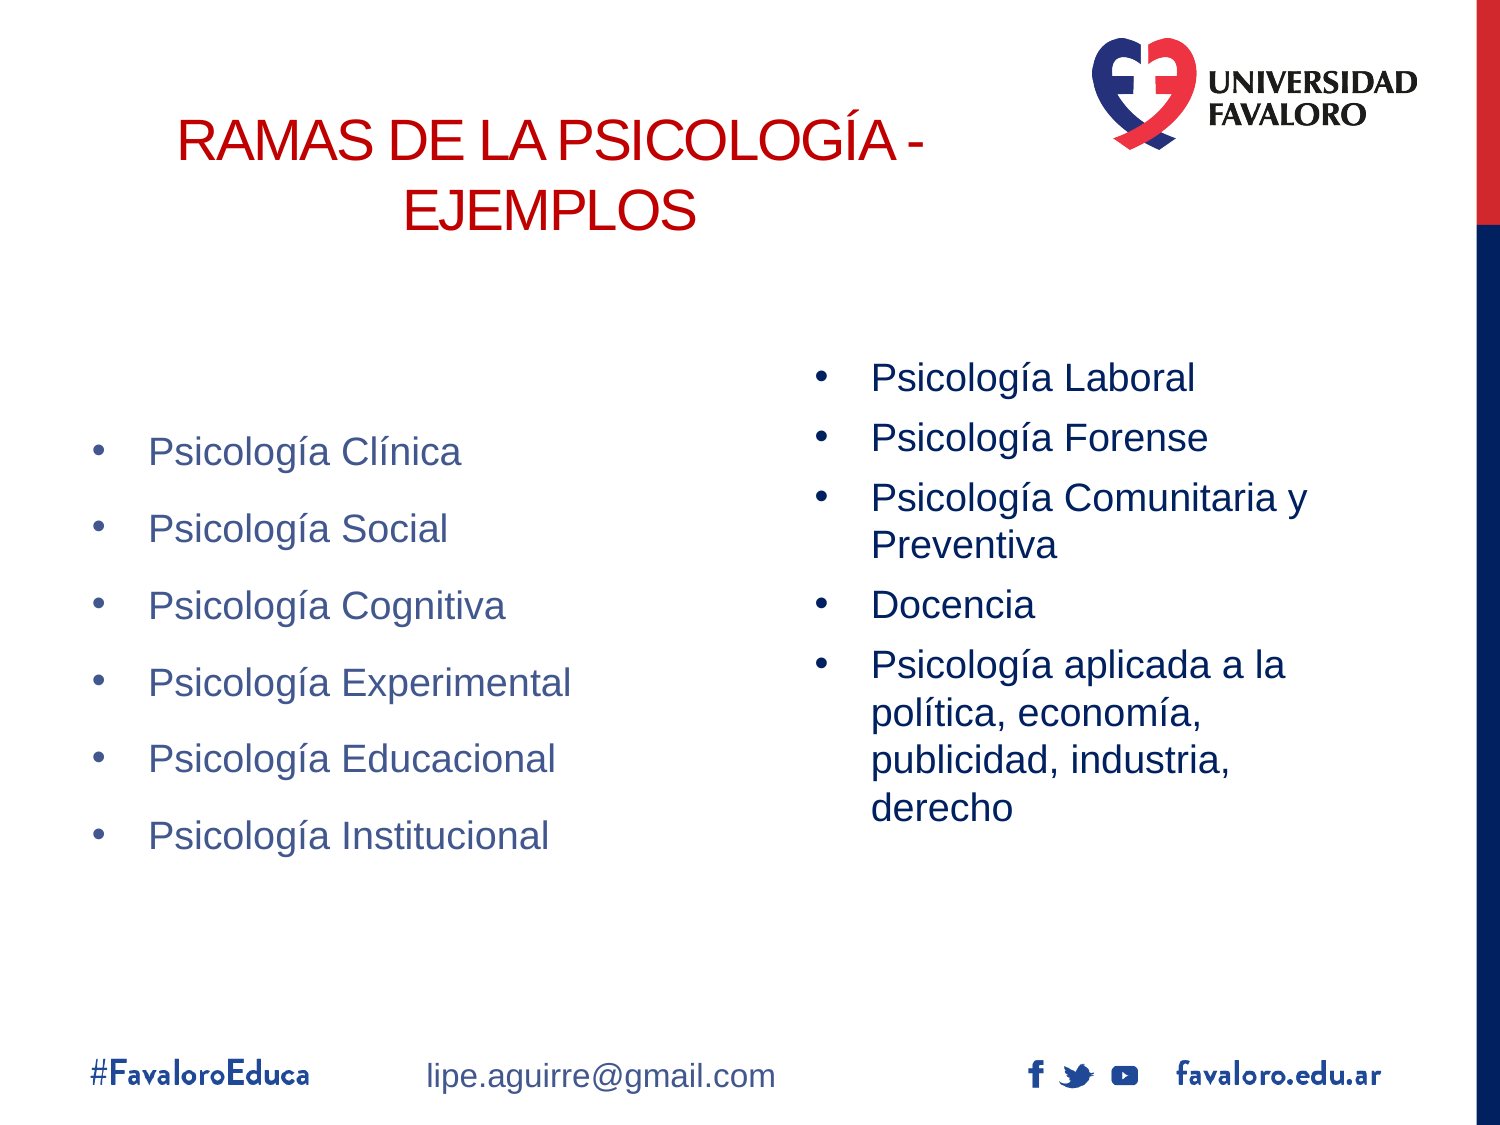

# Ramas de la Psicología - Ejemplos
Psicología Laboral
Psicología Forense
Psicología Comunitaria y Preventiva
Docencia
Psicología aplicada a la política, economía, publicidad, industria, derecho

Psicología Clínica
Psicología Social
Psicología Cognitiva
Psicología Experimental
Psicología Educacional
Psicología Institucional

lipe.aguirre@gmail.com